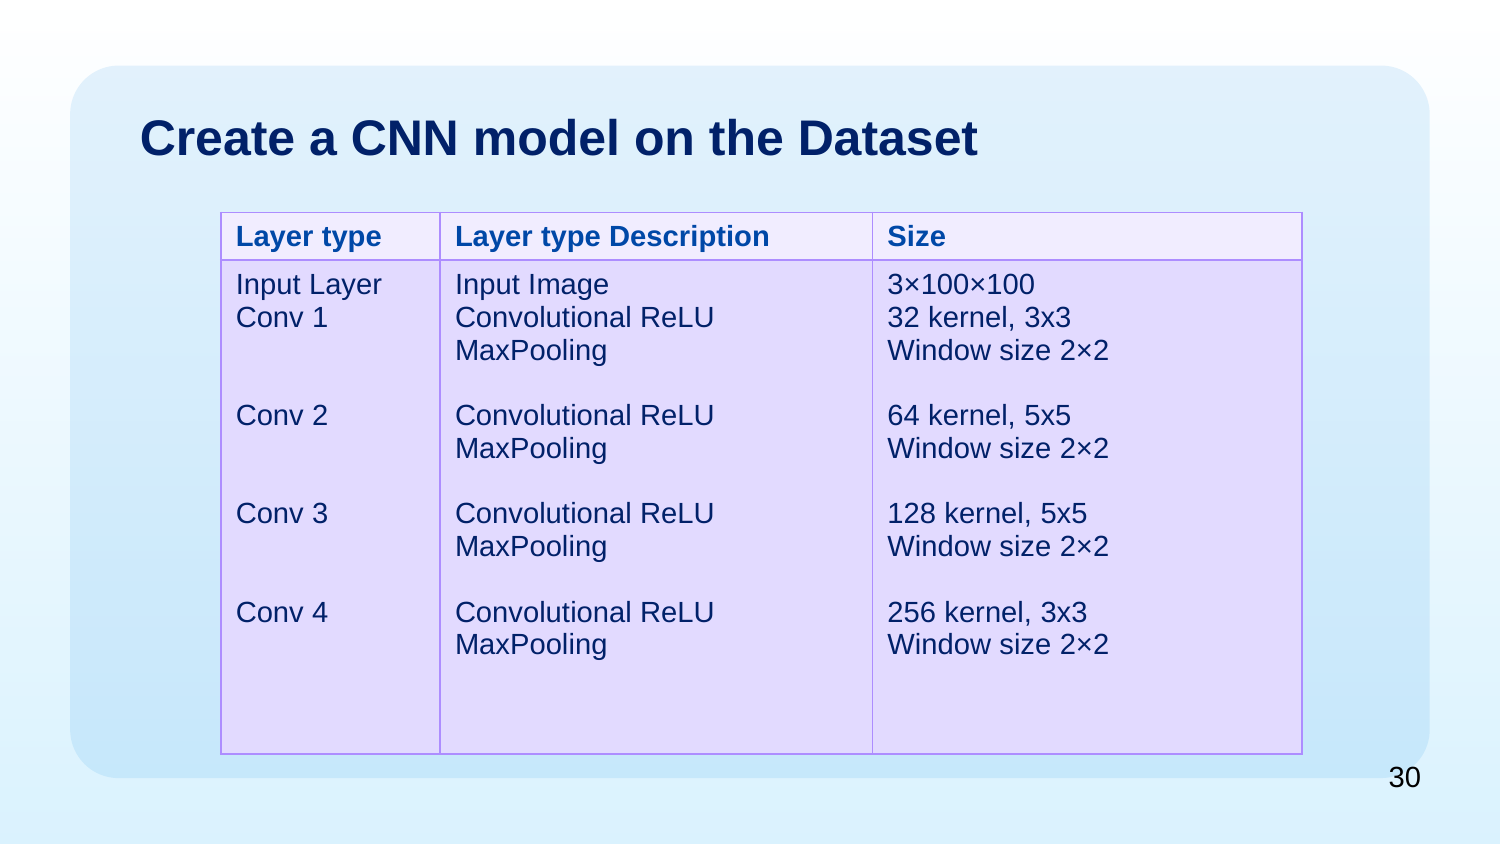

# Create a CNN model on the Dataset
| Layer type | Layer type Description | Size |
| --- | --- | --- |
| Input Layer Conv 1 Conv 2 Conv 3 Conv 4 | Input Image Convolutional ReLU MaxPooling Convolutional ReLU MaxPooling Convolutional ReLU MaxPooling Convolutional ReLU MaxPooling | 3×100×100 32 kernel, 3x3 Window size 2×2 64 kernel, 5x5 Window size 2×2 128 kernel, 5x5 Window size 2×2 256 kernel, 3x3 Window size 2×2 |
30